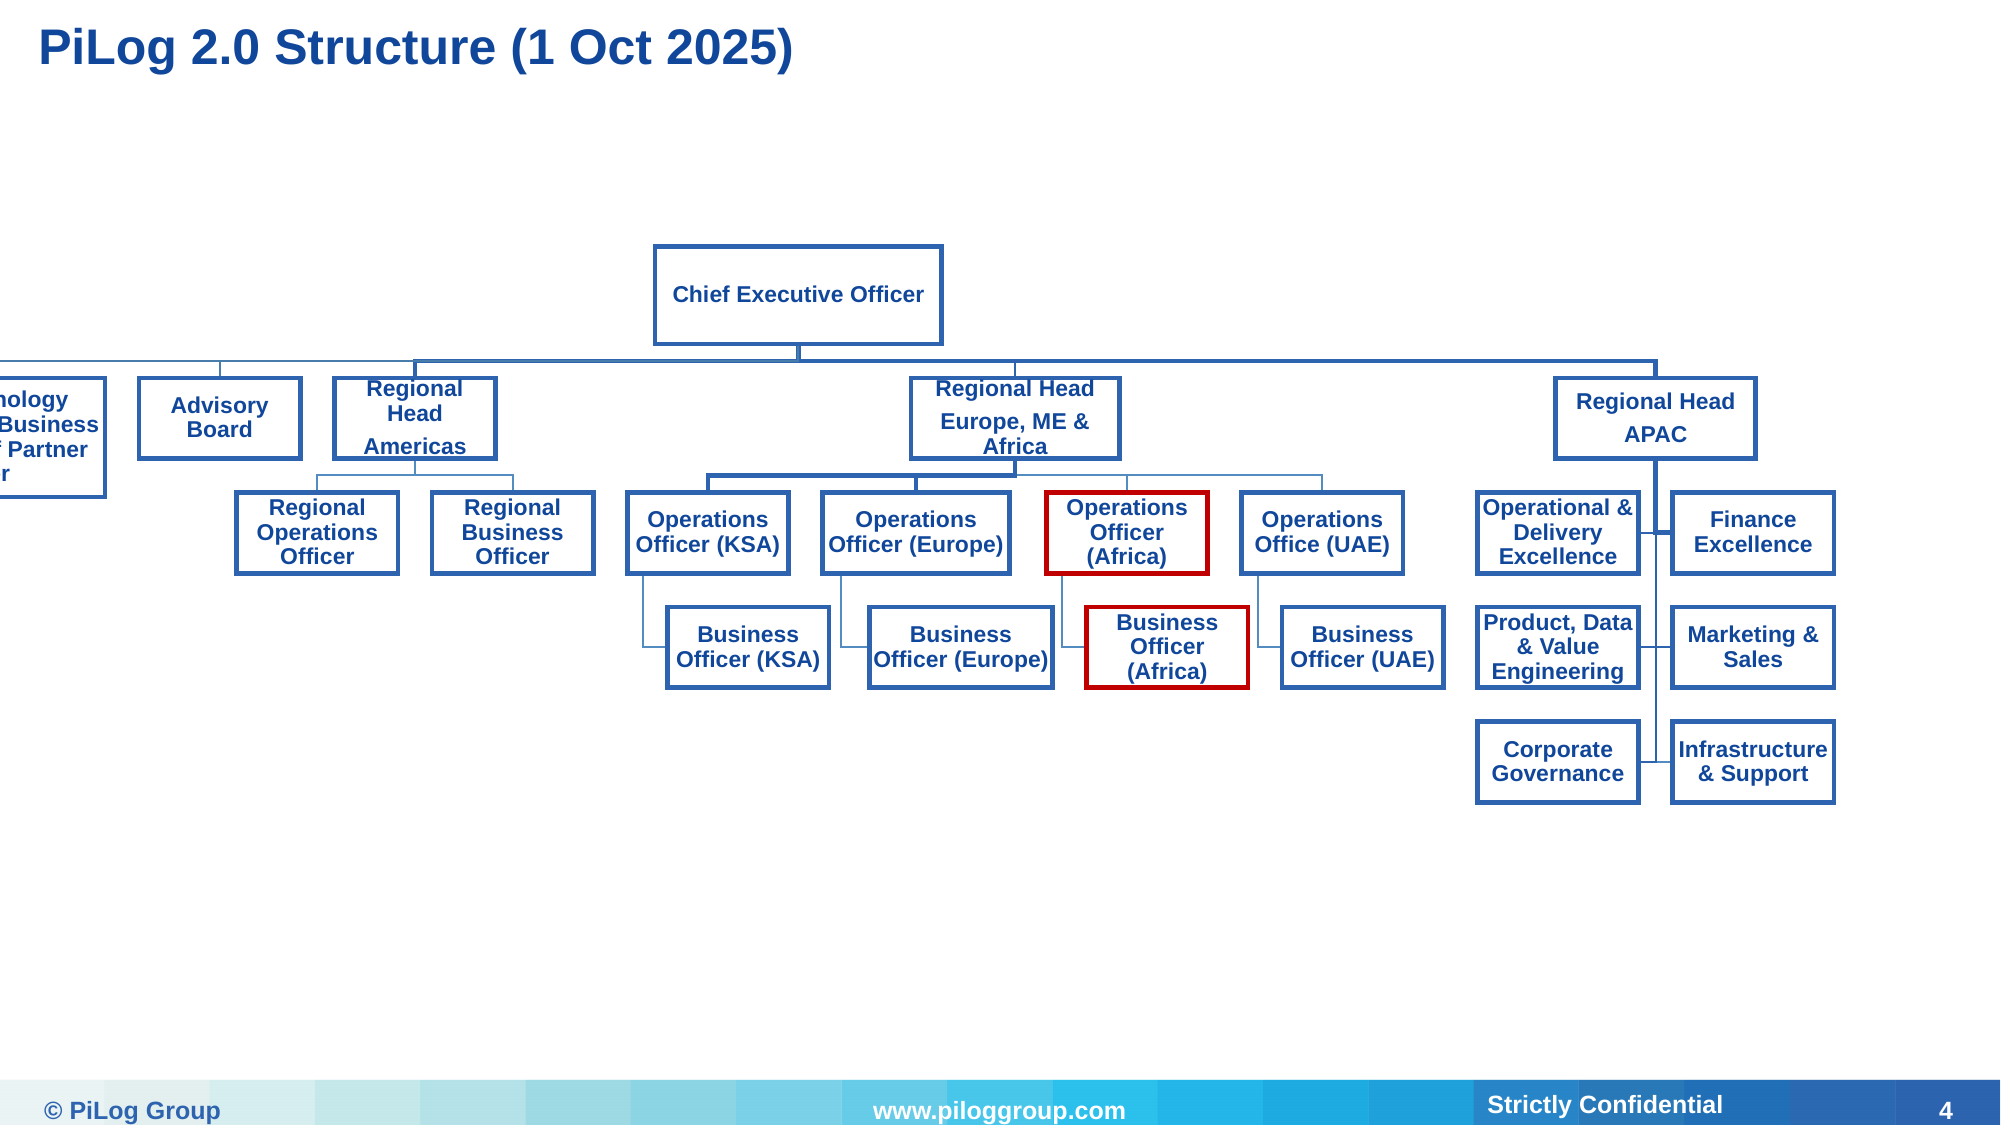

PiLog 2.0 Structure (1 Oct 2025)

Chief Executive Officer
Chief Technology Officer, Chief Business Officer, Chief Partner Officer
Advisory Board
Regional Head
Americas
Regional Operations Officer
Regional Business Officer
Regional Head
Europe, ME & Africa
Operations Officer (KSA)
Business Officer (KSA)
Operations Officer (Europe)
Business Officer (Europe)
Operations Officer (Africa)
Business Officer (Africa)
Operations Office (UAE)
Business Officer (UAE)
Regional Head
APAC
Operational & Delivery Excellence
Finance Excellence
Product, Data & Value Engineering
Marketing & Sales
Corporate Governance
Infrastructure & Support

© PiLog Group
www.piloggroup.com
4
Strictly Confidential